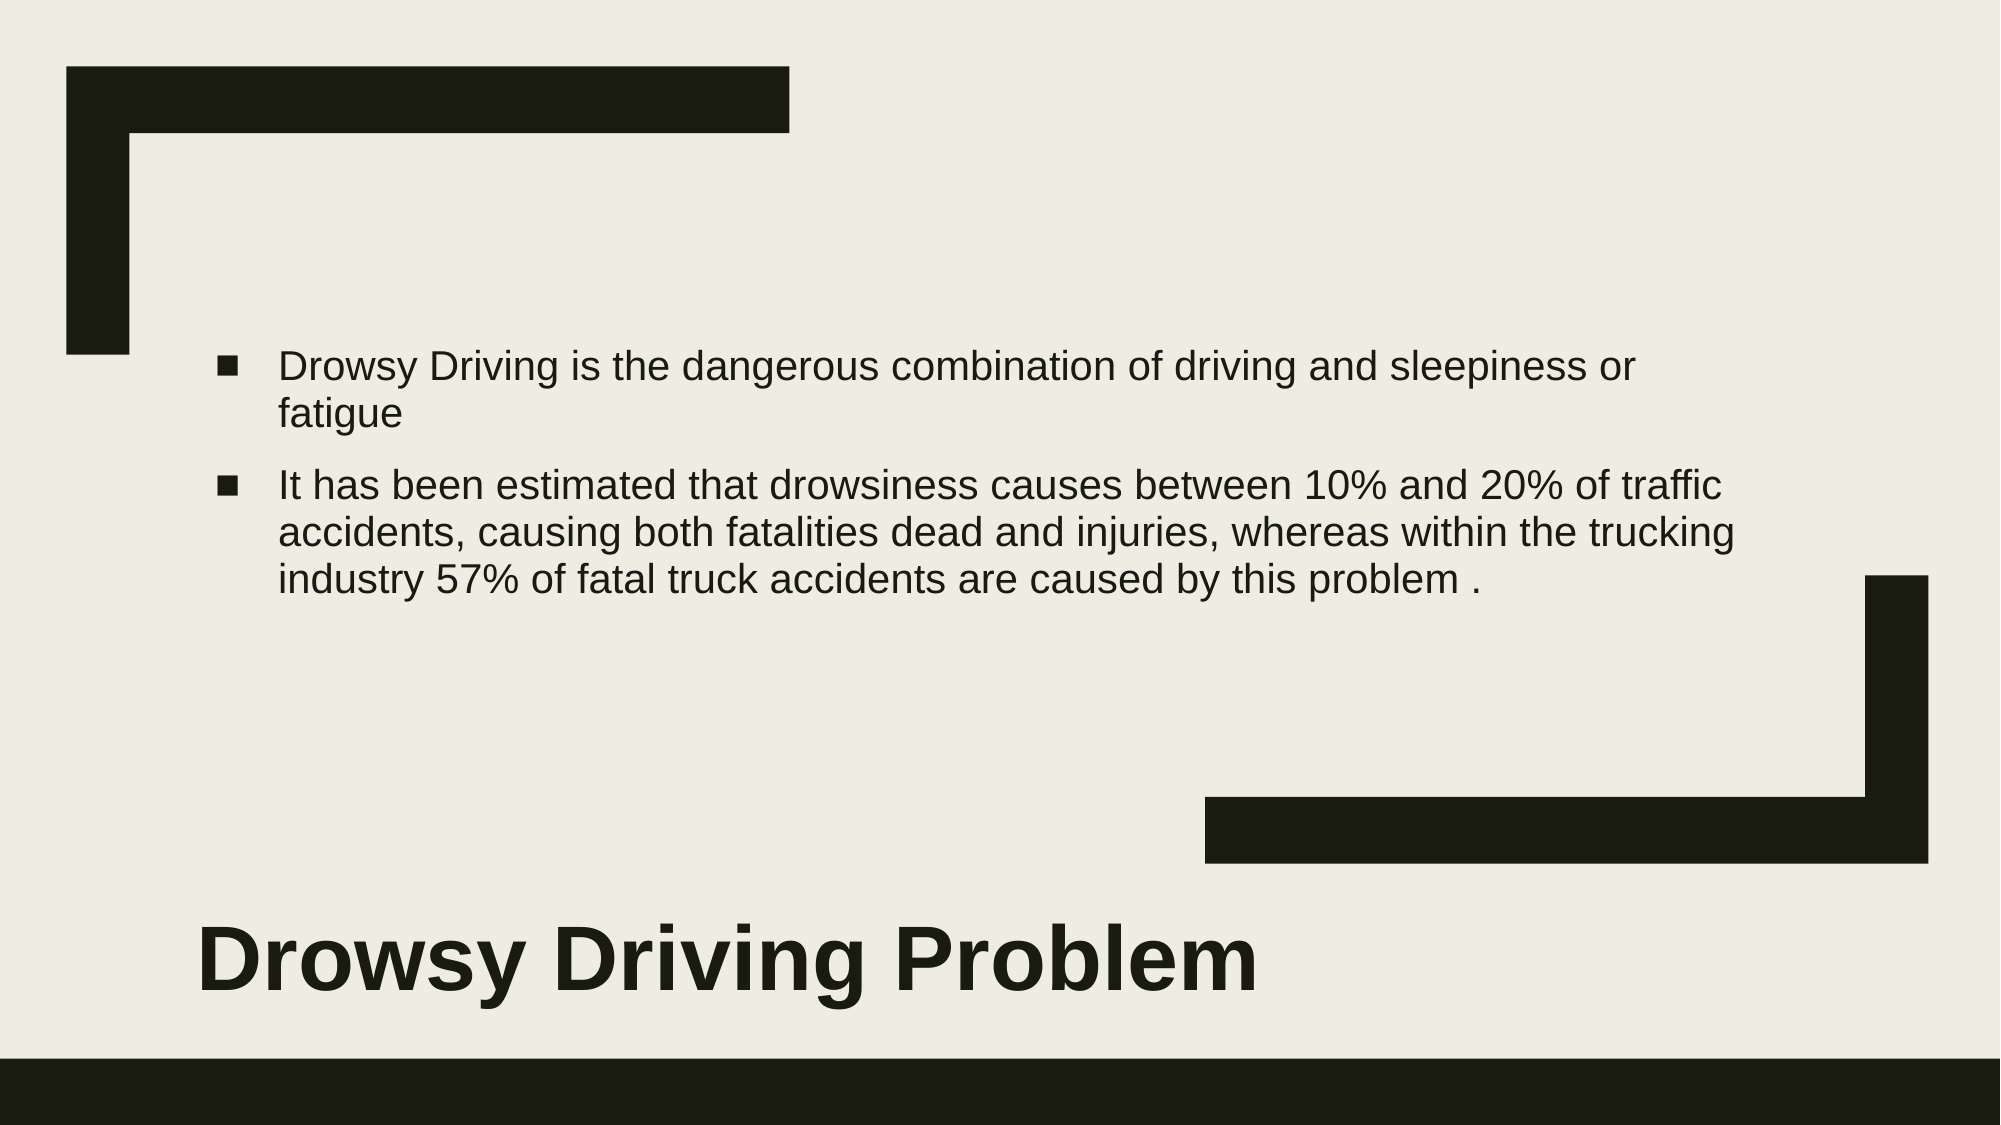

Drowsy Driving is the dangerous combination of driving and sleepiness or fatigue
It has been estimated that drowsiness causes between 10% and 20% of traffic accidents, causing both fatalities dead and injuries, whereas within the trucking industry 57% of fatal truck accidents are caused by this problem .

# Drowsy Driving Problem